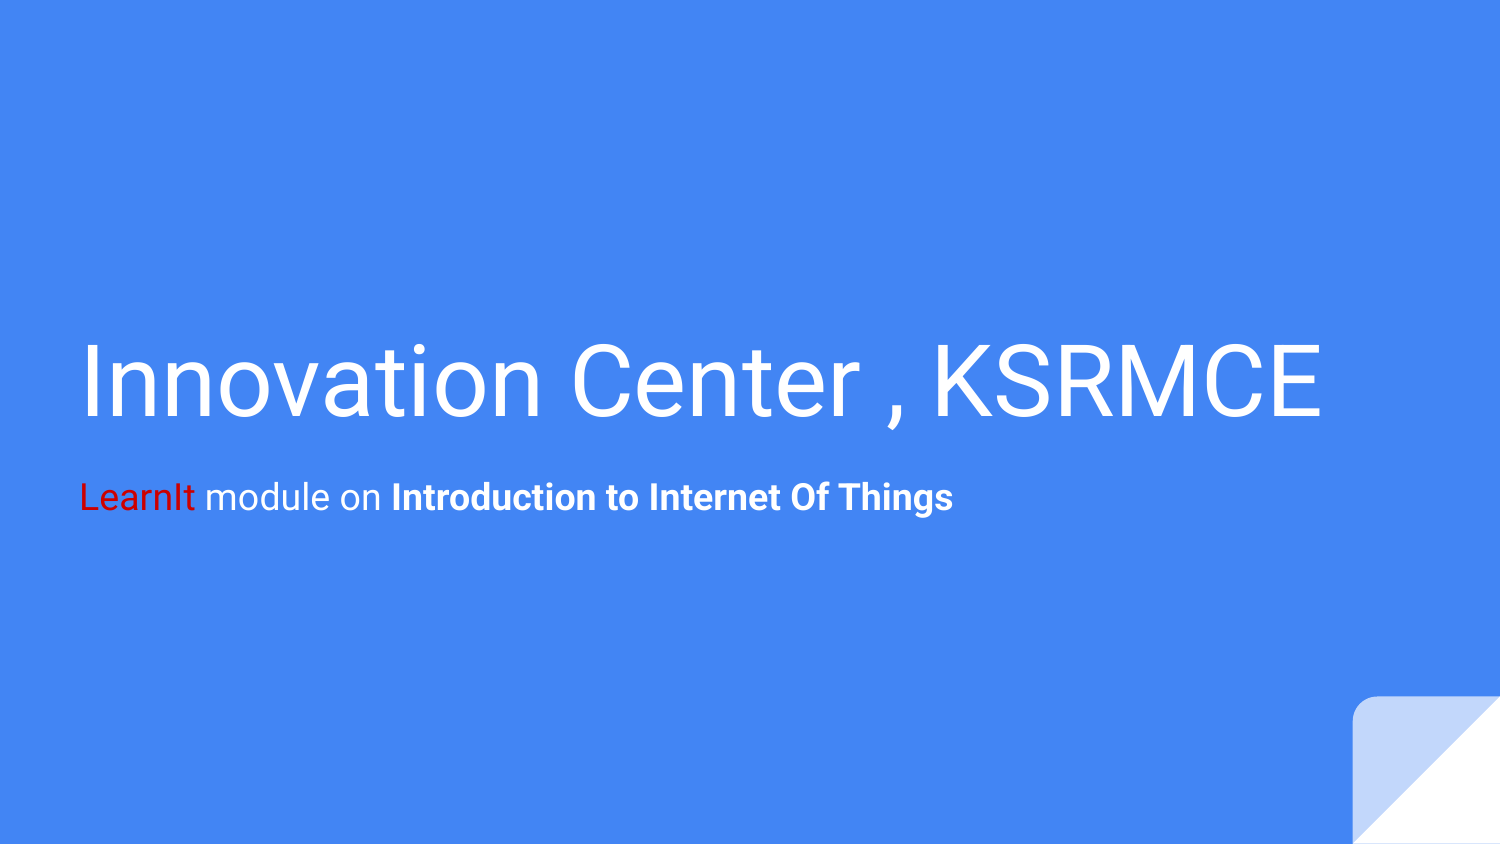

# Innovation Center , KSRMCE
LearnIt module on Introduction to Internet Of Things